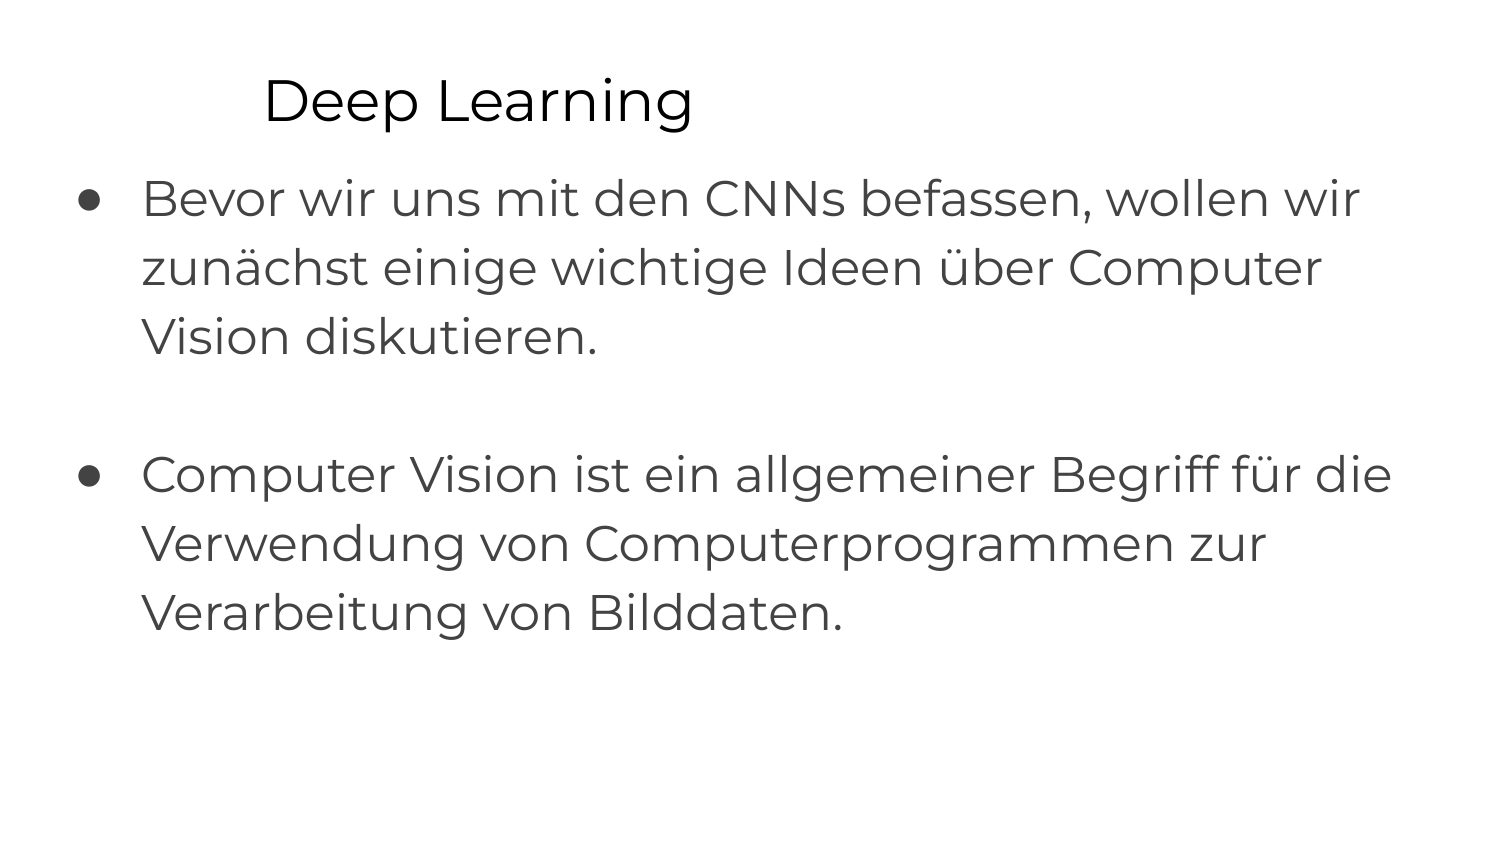

# Deep Learning
Bevor wir uns mit den CNNs befassen, wollen wir zunächst einige wichtige Ideen über Computer Vision diskutieren.

Computer Vision ist ein allgemeiner Begriff für die Verwendung von Computerprogrammen zur Verarbeitung von Bilddaten.